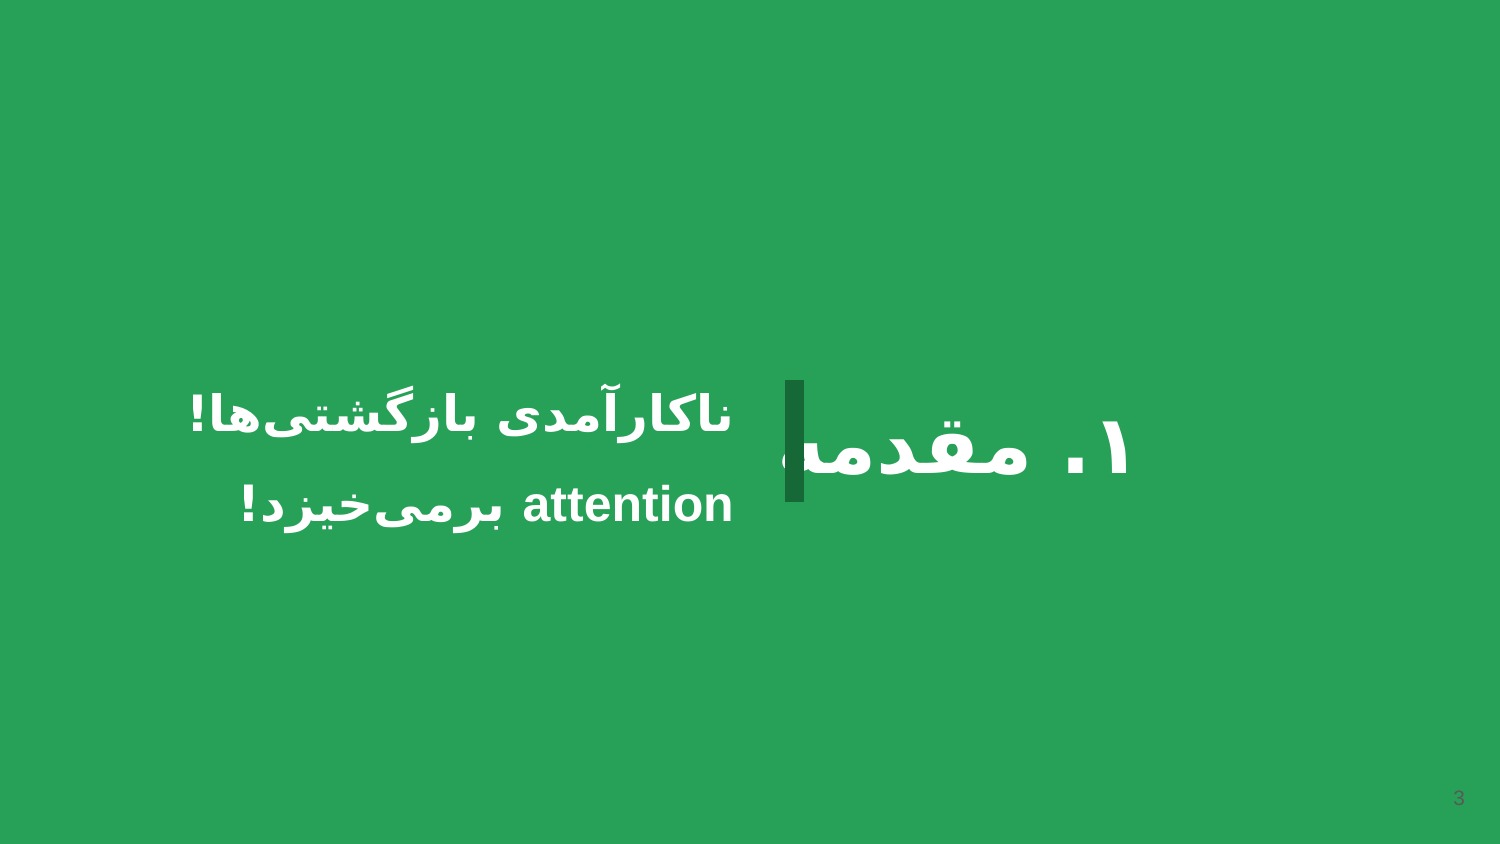

ناکارآمدی بازگشتی‌ها!
attention بر‌می‌خیزد!
# ۱. مقدمه
3